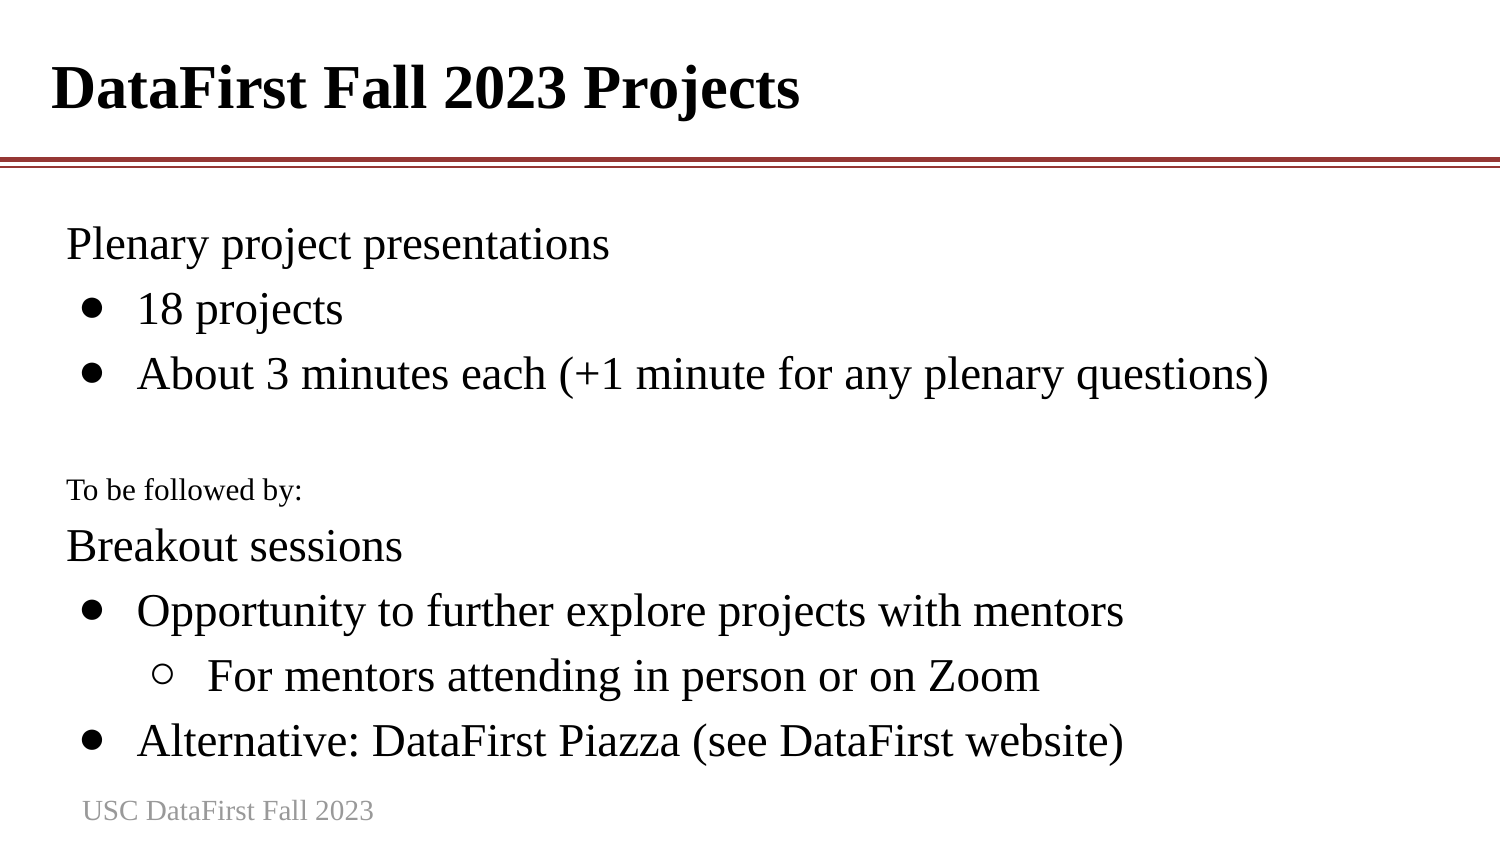

DataFirst Fall 2023 Projects
#
Plenary project presentations
18 projects
About 3 minutes each (+1 minute for any plenary questions)

To be followed by:
Breakout sessions
Opportunity to further explore projects with mentors
For mentors attending in person or on Zoom
Alternative: DataFirst Piazza (see DataFirst website)
USC DataFirst Fall 2023